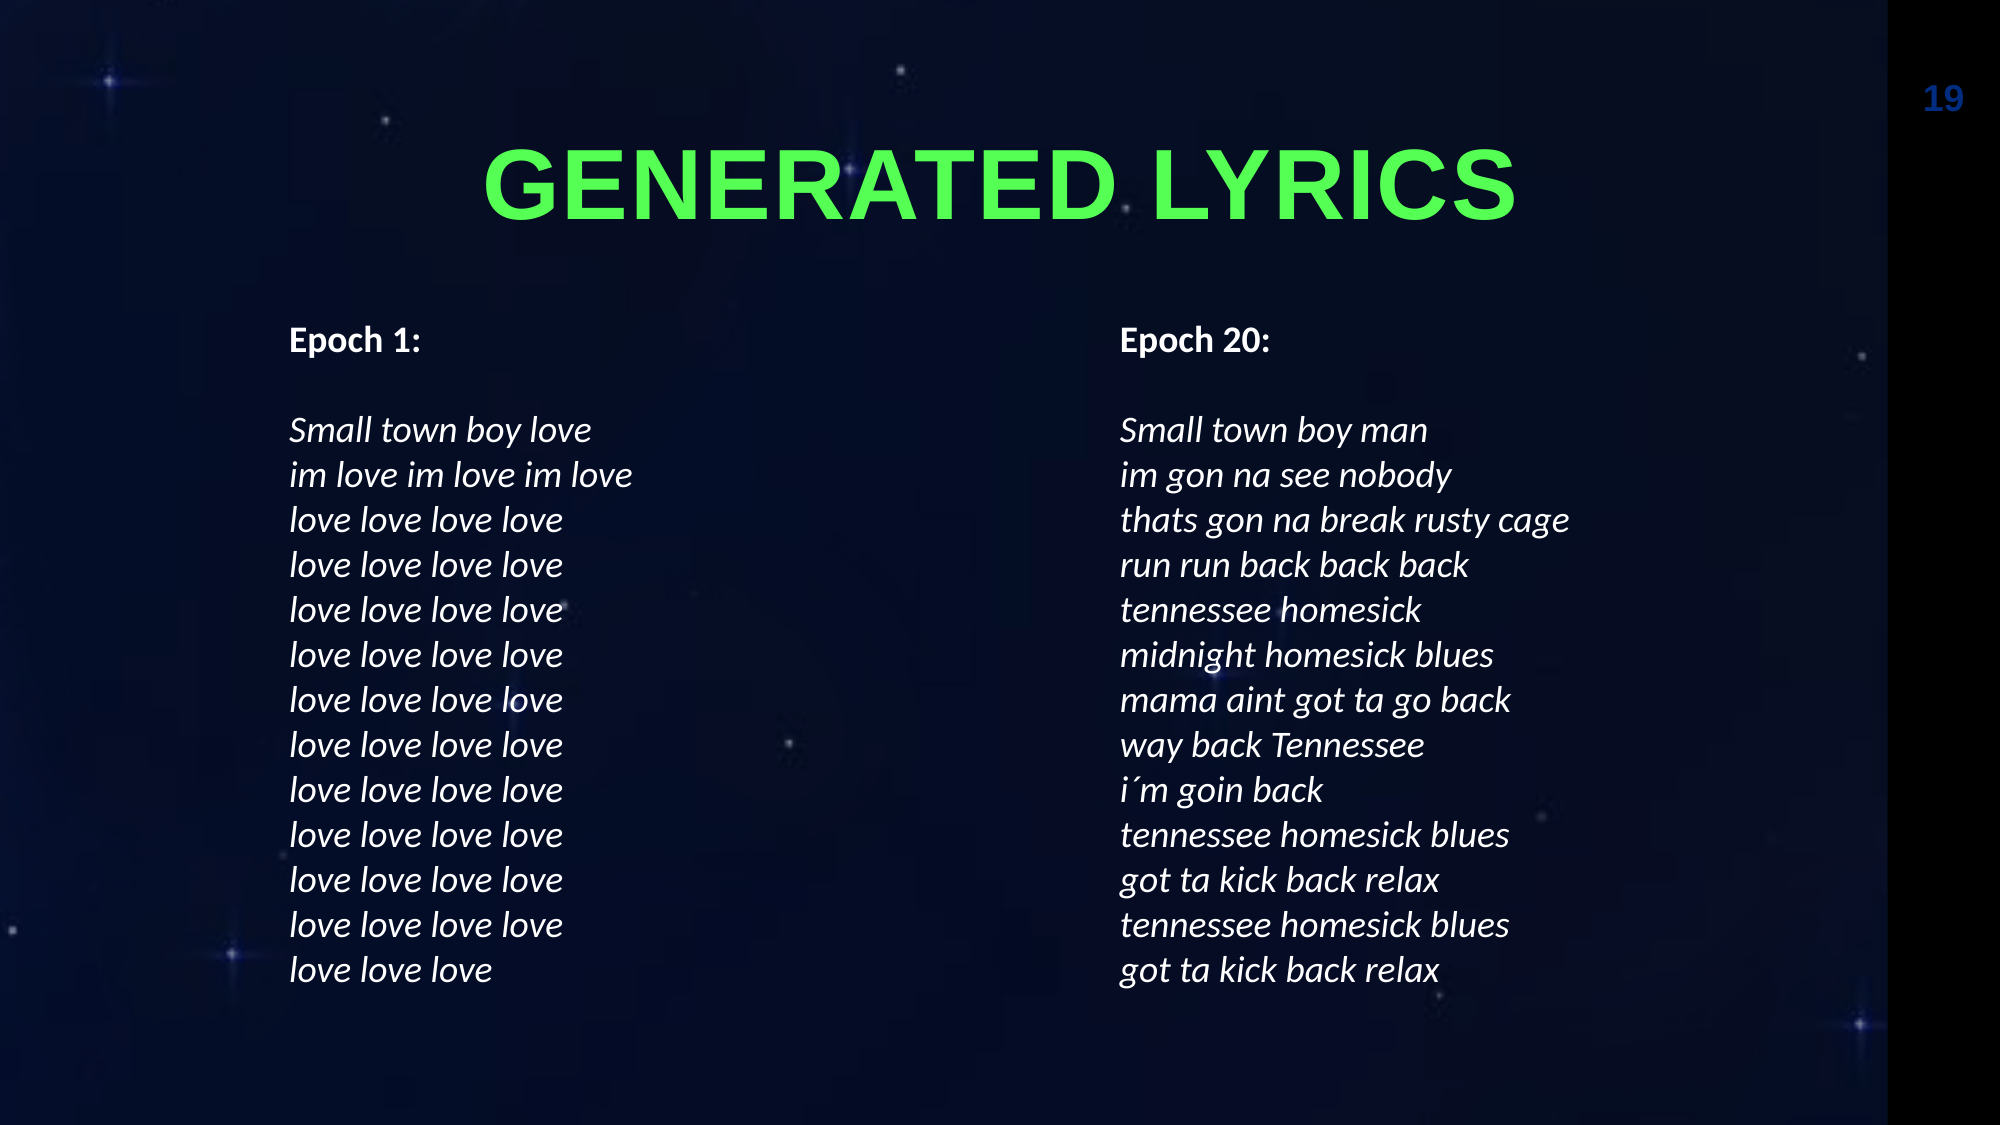

19
# GENERATED LYRICS
Epoch 20:

Small town boy man
im gon na see nobody
thats gon na break rusty cage
run run back back back
tennessee homesick
midnight homesick blues
mama aint got ta go back
way back Tennessee
i´m goin back
tennessee homesick blues
got ta kick back relax
tennessee homesick blues
got ta kick back relax
Epoch 1:

Small town boy love
im love im love im love
love love love love
love love love love
love love love love
love love love love
love love love love
love love love love
love love love love
love love love love
love love love love
love love love love
love love love